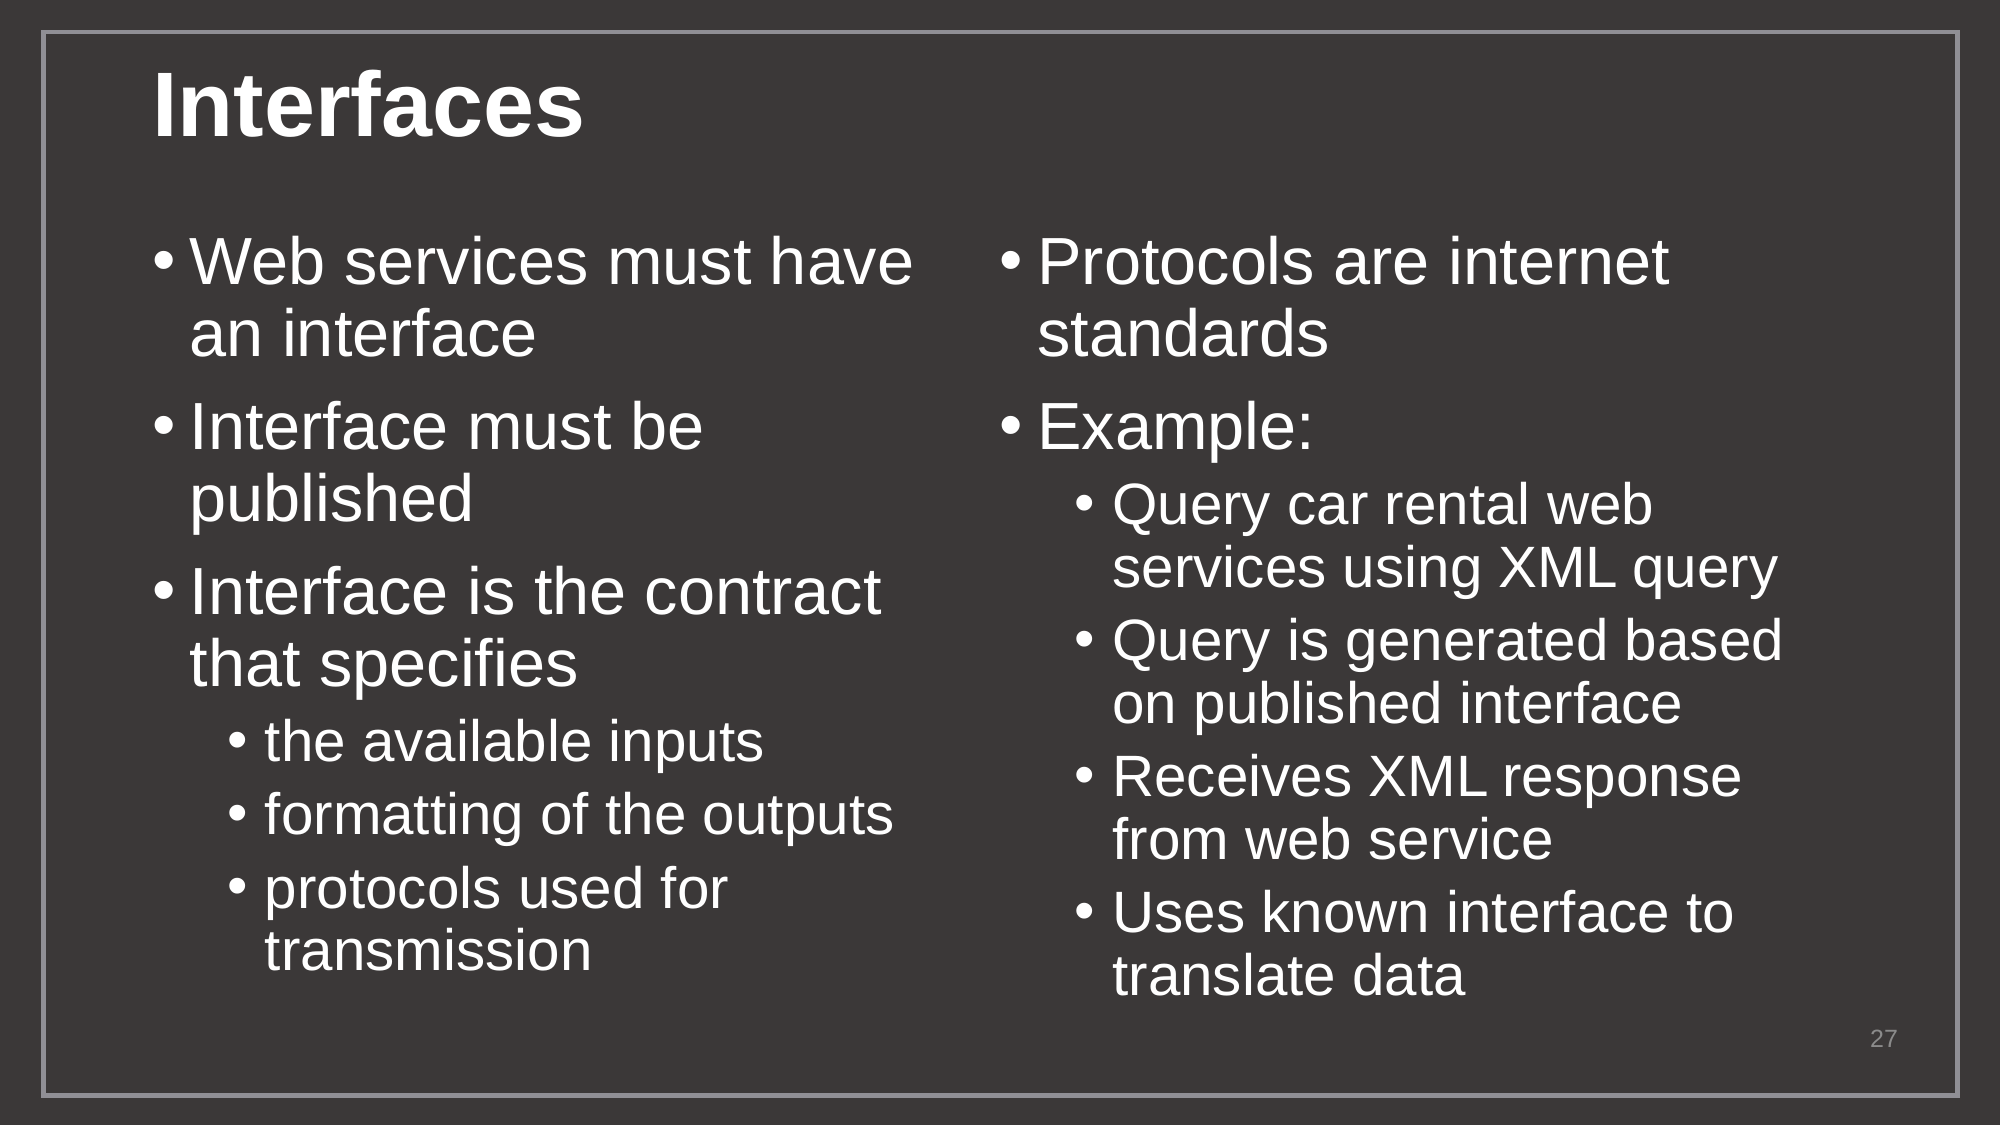

# Interfaces
Web services must have an interface
Interface must be published
Interface is the contract that specifies
the available inputs
formatting of the outputs
protocols used for transmission
Protocols are internet standards
Example:
Query car rental web services using XML query
Query is generated based on published interface
Receives XML response from web service
Uses known interface to translate data
27